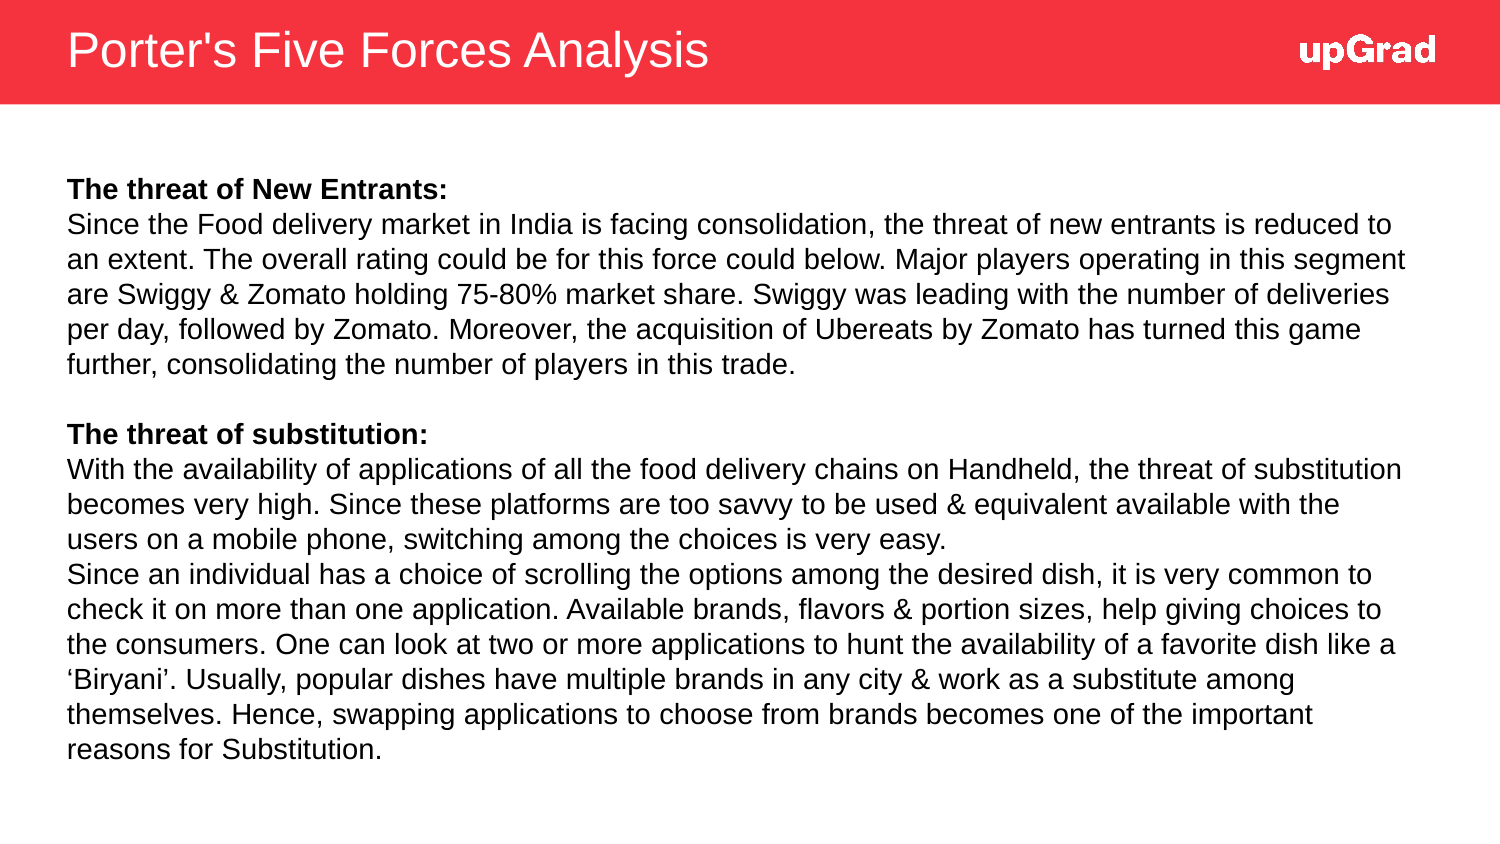

# Porter's Five Forces Analysis
The threat of New Entrants:
Since the Food delivery market in India is facing consolidation, the threat of new entrants is reduced to an extent. The overall rating could be for this force could below. Major players operating in this segment are Swiggy & Zomato holding 75-80% market share. Swiggy was leading with the number of deliveries per day, followed by Zomato. Moreover, the acquisition of Ubereats by Zomato has turned this game further, consolidating the number of players in this trade.

The threat of substitution:
With the availability of applications of all the food delivery chains on Handheld, the threat of substitution becomes very high. Since these platforms are too savvy to be used & equivalent available with the users on a mobile phone, switching among the choices is very easy.
Since an individual has a choice of scrolling the options among the desired dish, it is very common to check it on more than one application. Available brands, flavors & portion sizes, help giving choices to the consumers. One can look at two or more applications to hunt the availability of a favorite dish like a ‘Biryani’. Usually, popular dishes have multiple brands in any city & work as a substitute among themselves. Hence, swapping applications to choose from brands becomes one of the important reasons for Substitution.